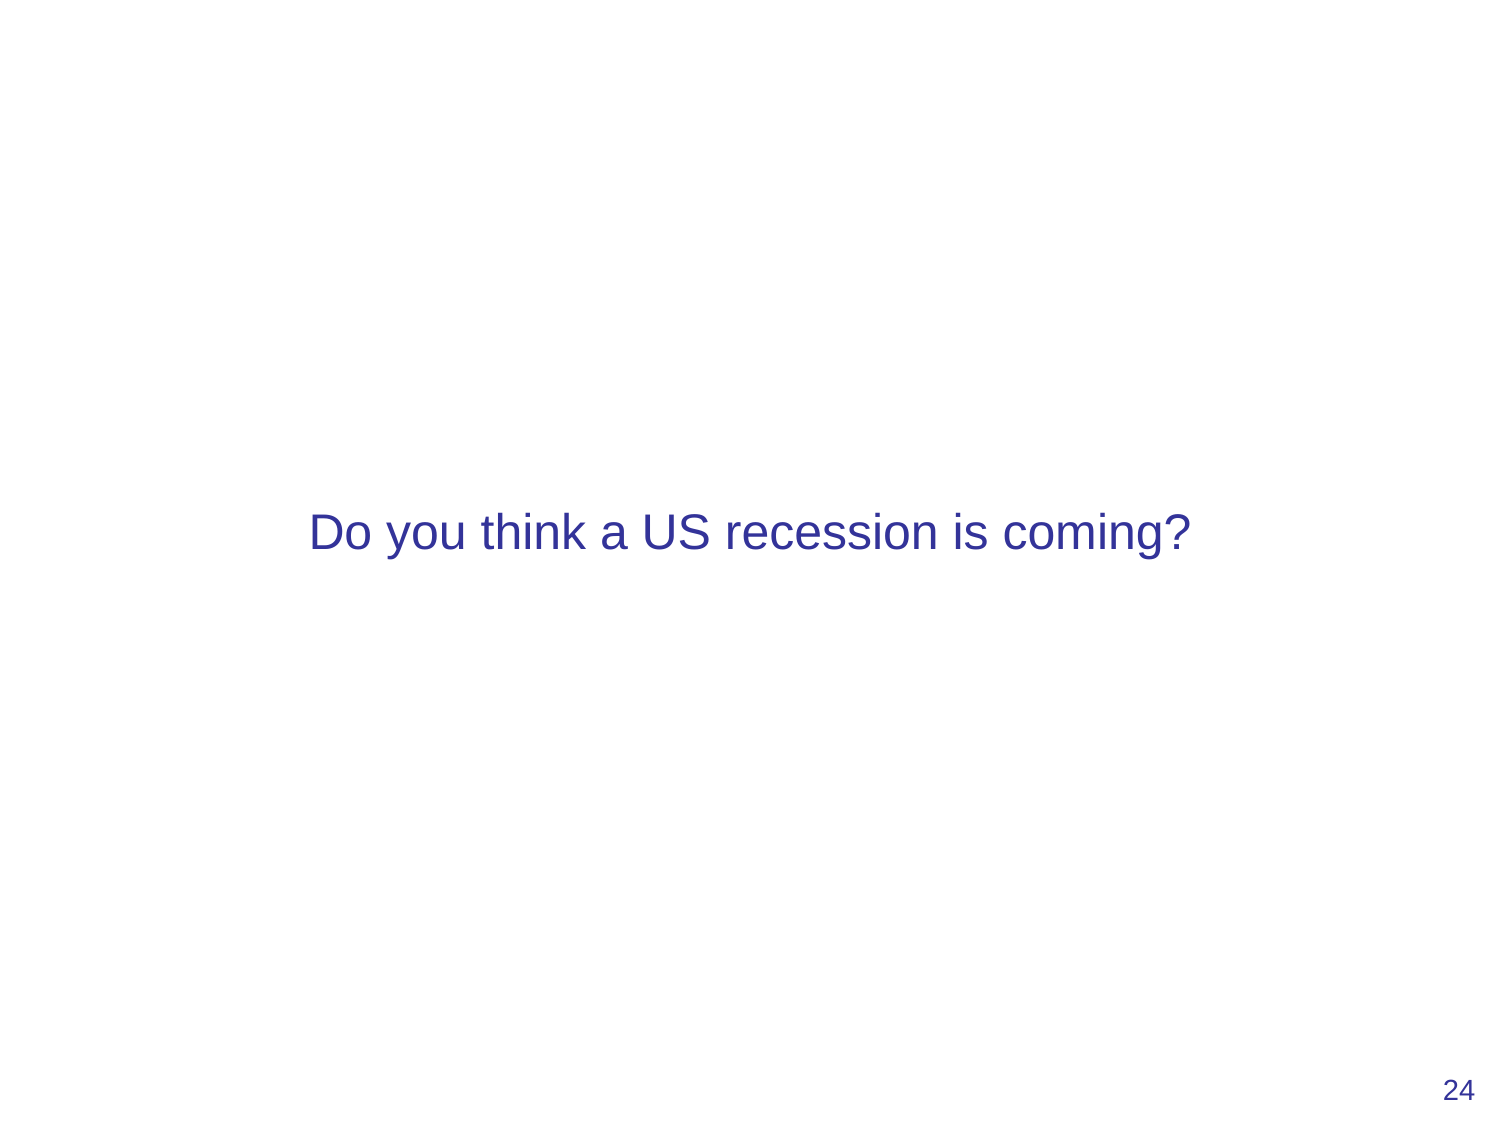

# Do you think a US recession is coming?

24